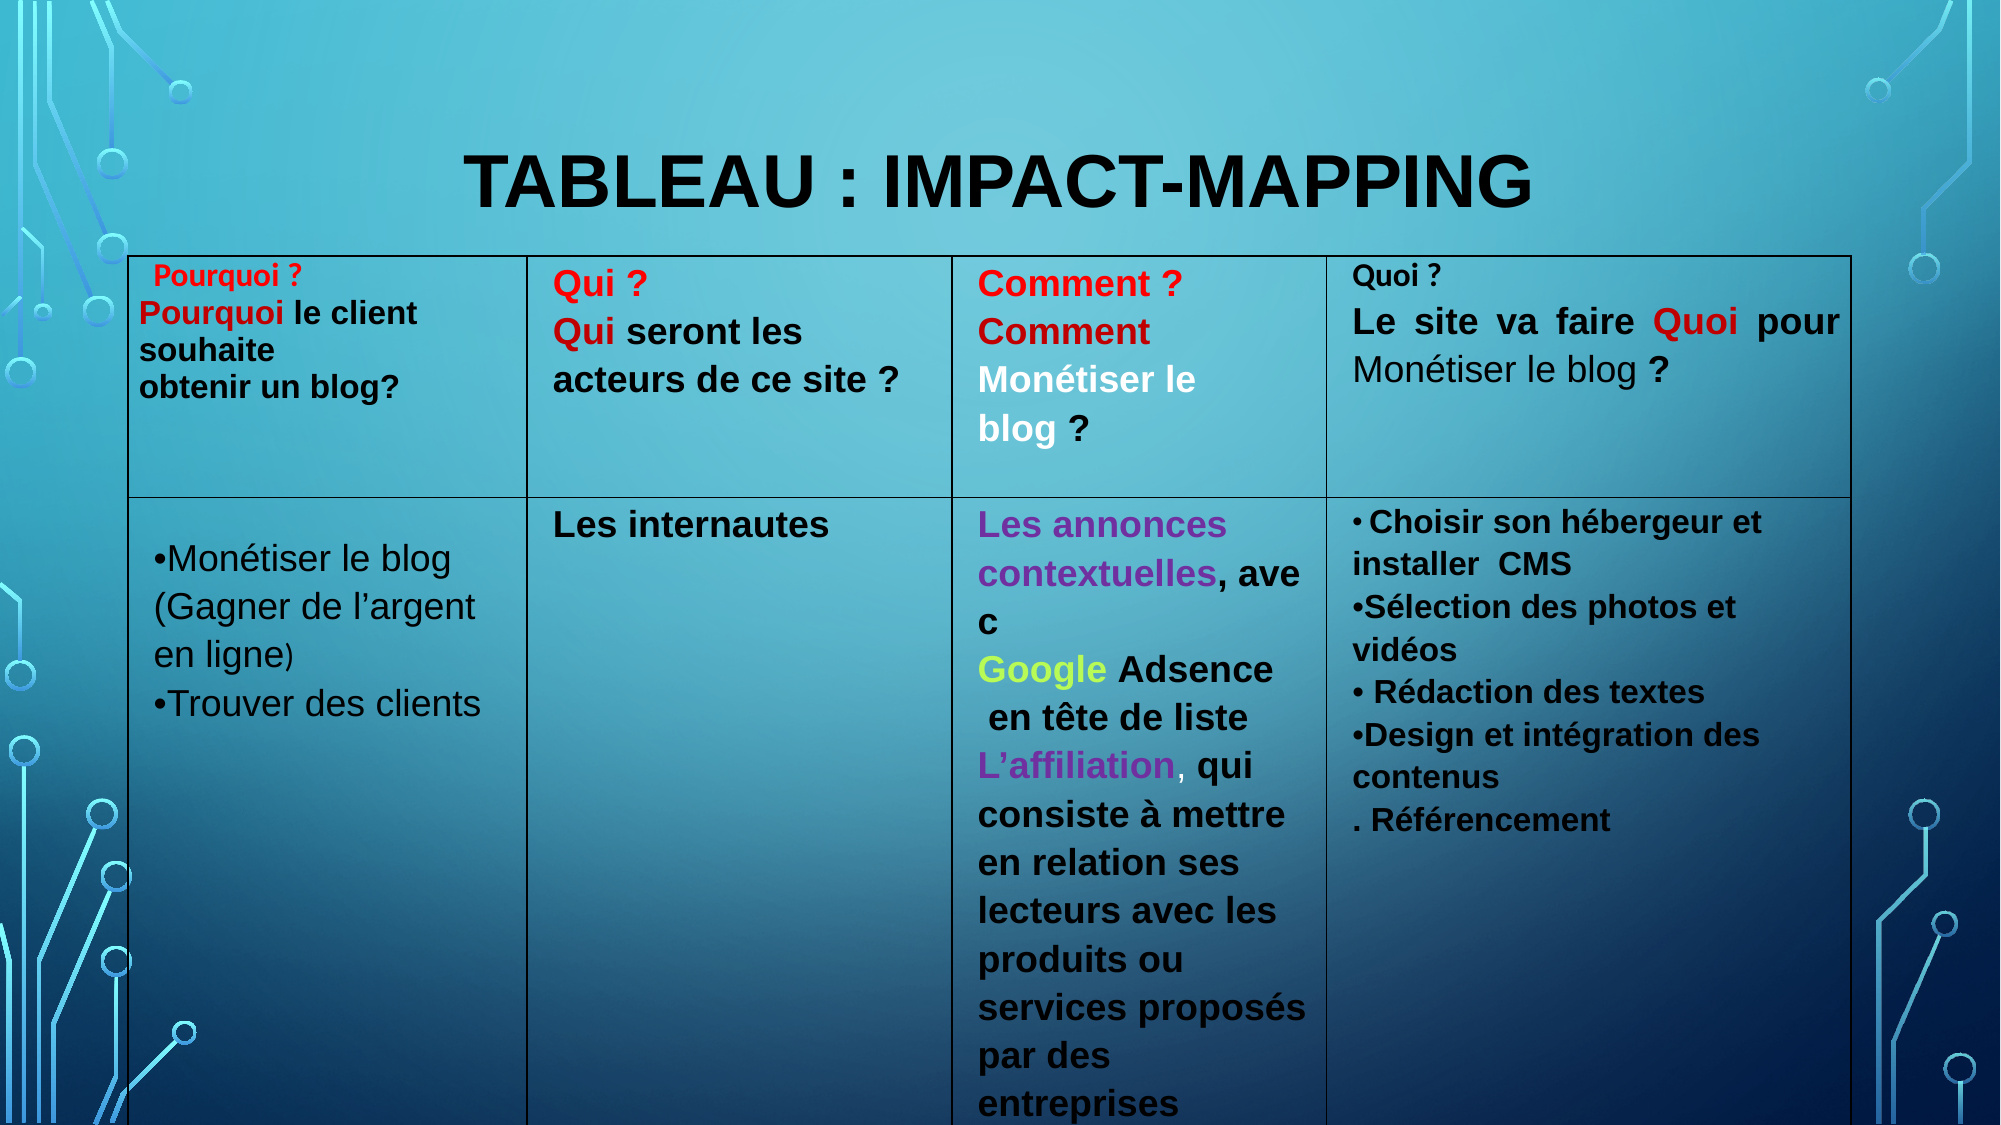

# Tableau : impact-mapping
| Pourquoi ? Pourquoi le client souhaite obtenir un blog? | Qui ? Qui seront les acteurs de ce site ? | Comment ? Comment Monétiser le blog ? | Quoi ? Le site va faire Quoi pour Monétiser le blog ? |
| --- | --- | --- | --- |
| Monétiser le blog (Gagner de l’argent en ligne) Trouver des clients | Les internautes | Les annonces contextuelles, avec  Google Adsence en tête de liste  L’affiliation, qui consiste à mettre en relation ses lecteurs avec les produits ou services proposés par des entreprises | Choisir son hébergeur et installer CMS Sélection des photos et vidéos  Rédaction des textes Design et intégration des contenus . Référencement |